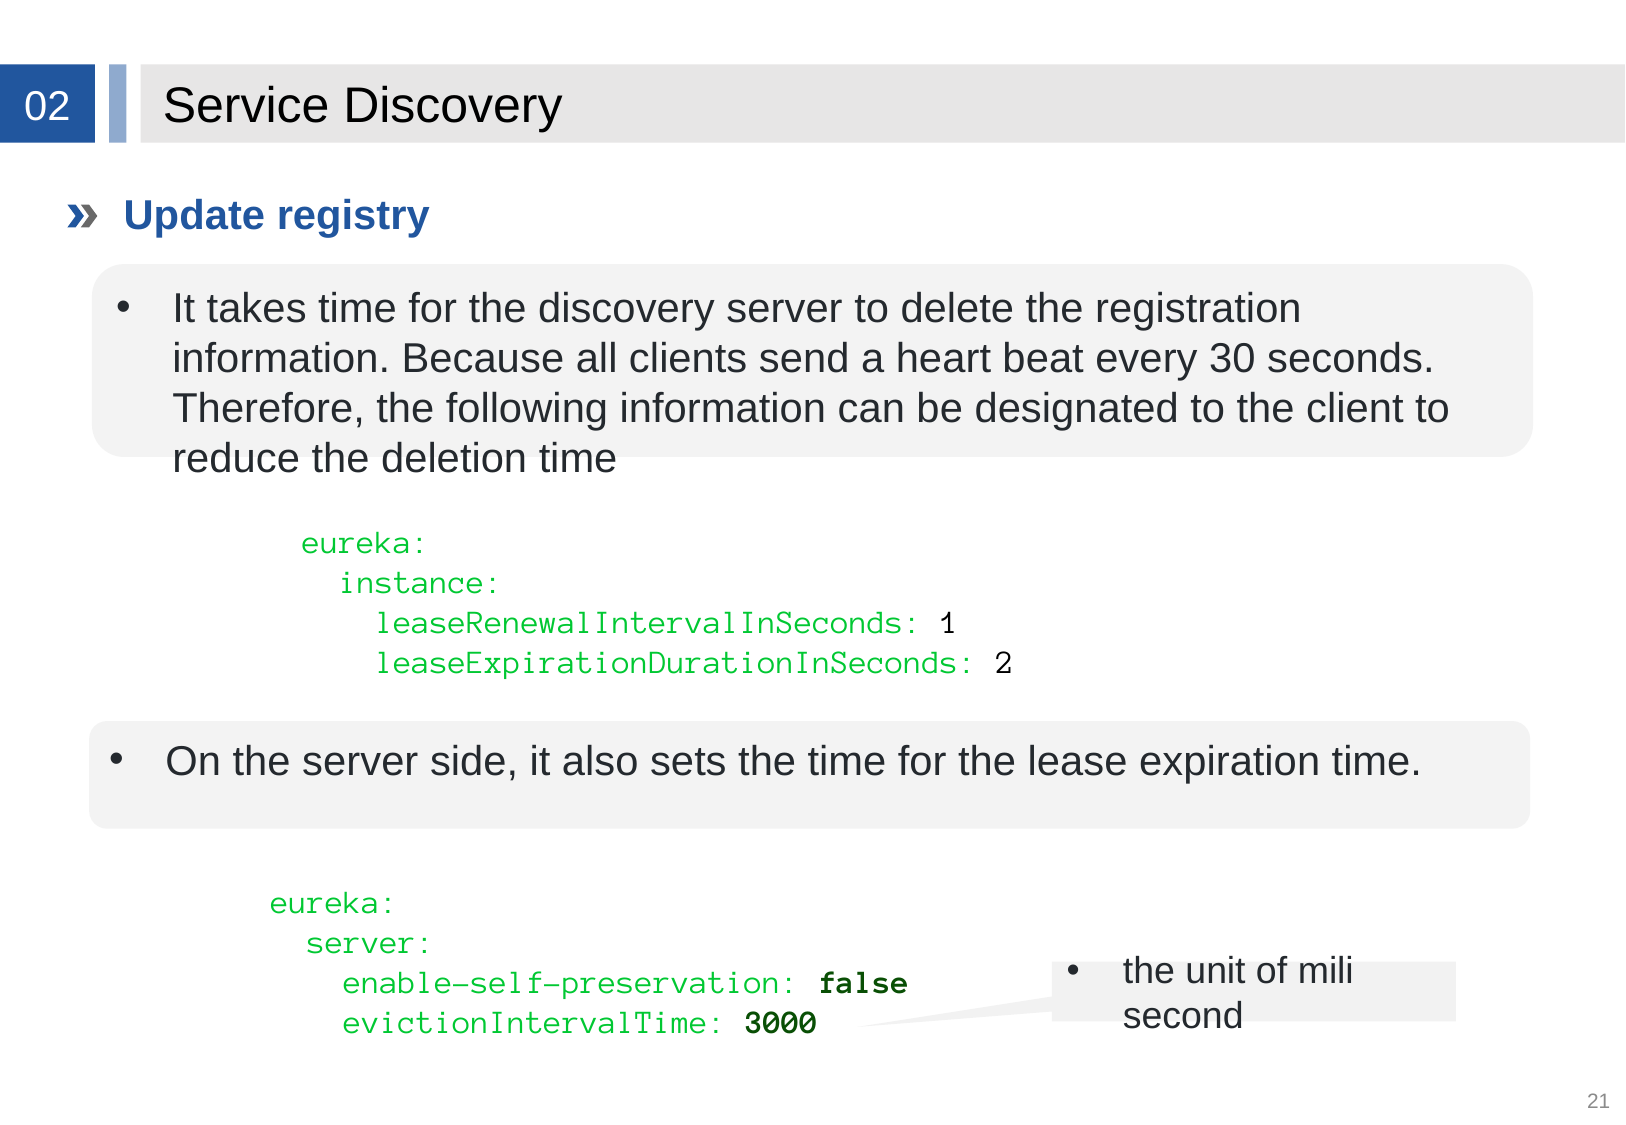

# Service Discovery
02
Update registry

It takes time for the discovery server to delete the registration information. Because all clients send a heart beat every 30 seconds. Therefore, the following information can be designated to the client to reduce the deletion time
eureka:
  instance:
    leaseRenewalIntervalInSeconds: 1
    leaseExpirationDurationInSeconds: 2
On the server side, it also sets the time for the lease expiration time.
eureka:
  server:
    enable-self-preservation: false
    evictionIntervalTime: 3000
the unit of mili second
21